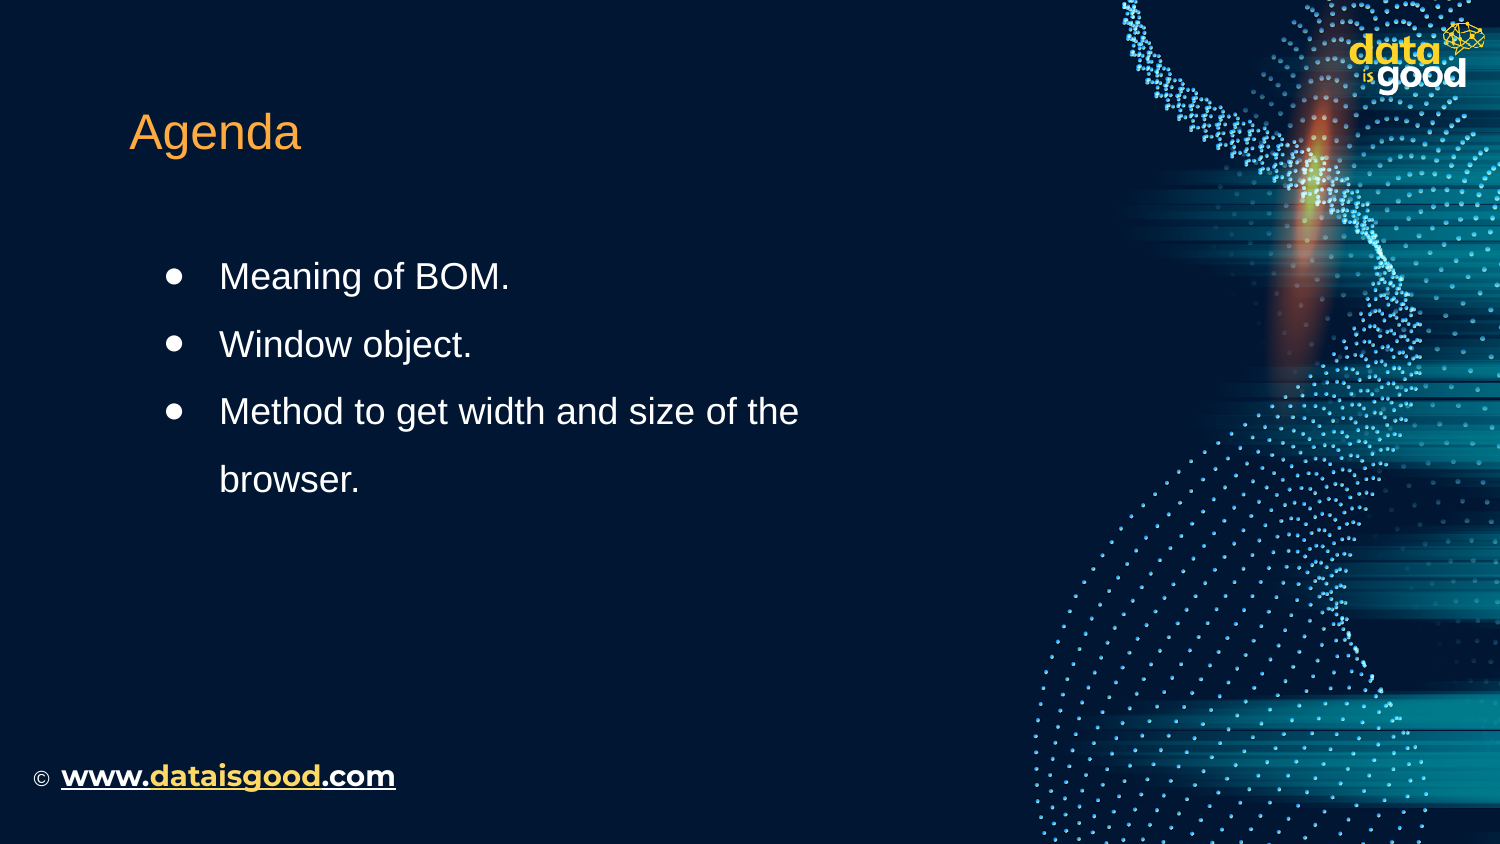

# Agenda
Meaning of BOM.
Window object.
Method to get width and size of the browser.